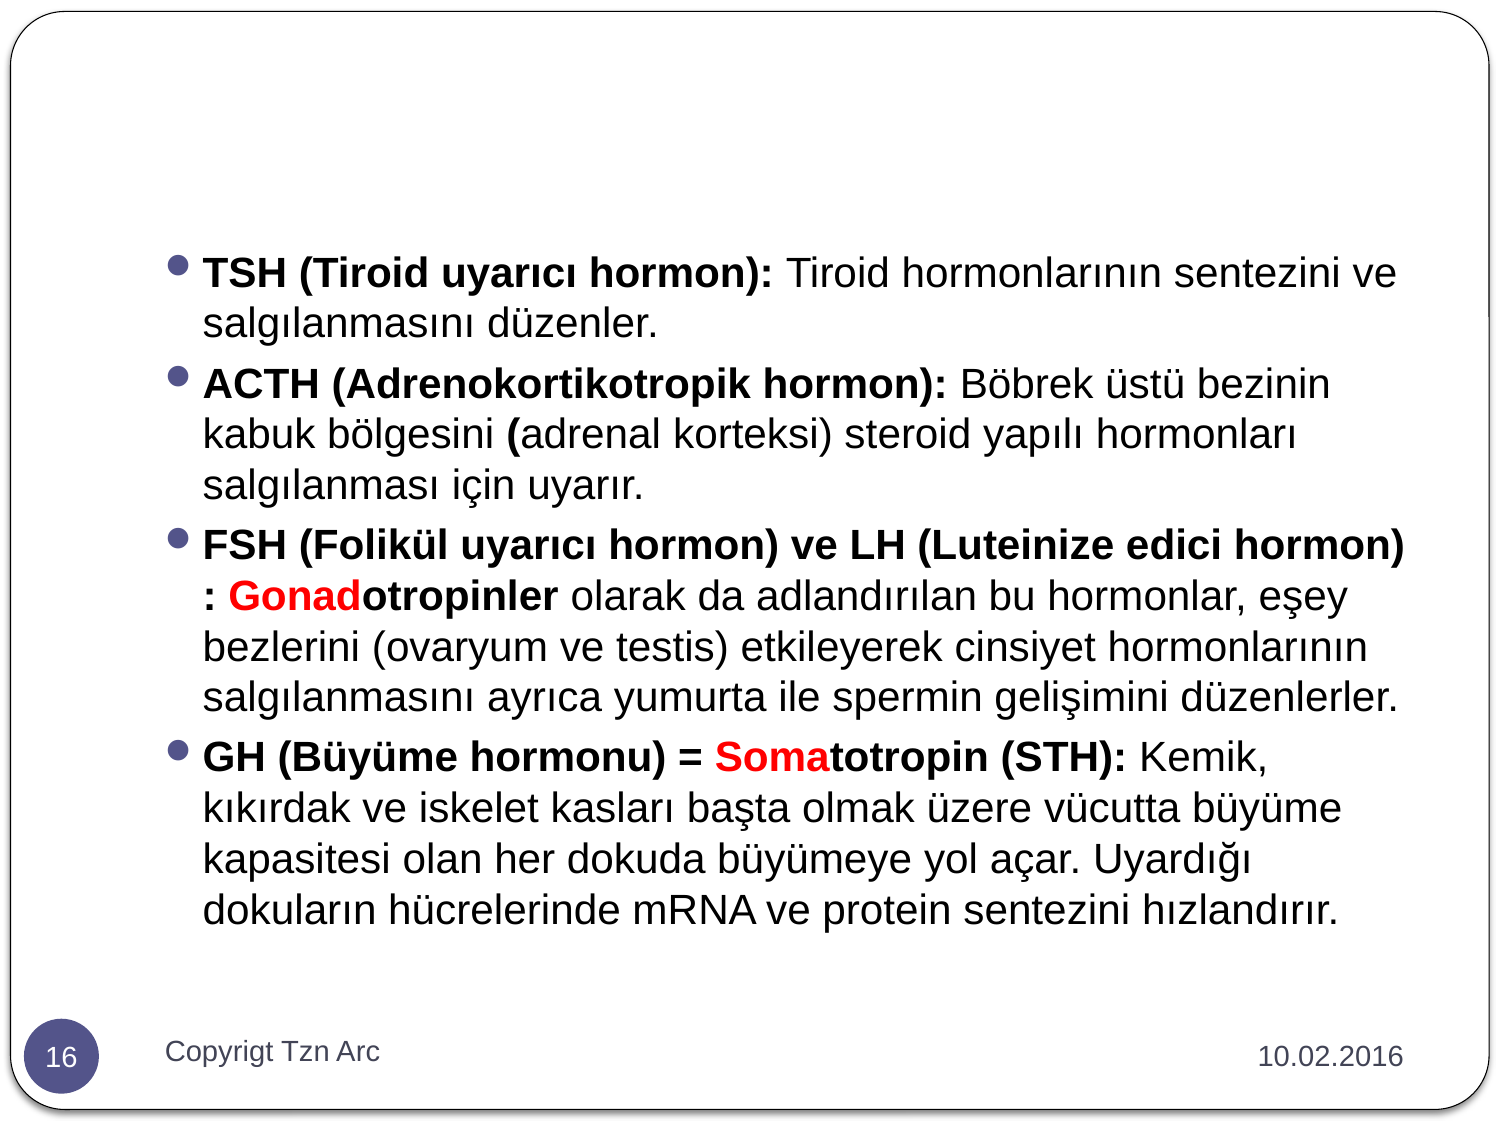

#
TSH (Tiroid uyarıcı hormon): Tiroid hormonlarının sentezini ve salgılanmasını düzenler.
ACTH (Adrenokortikotropik hormon): Böbrek üstü bezinin kabuk bölgesini (adrenal korteksi) steroid yapılı hormonları salgılanması için uyarır.
FSH (Folikül uyarıcı hormon) ve LH (Luteinize edici hormon) : Gonadotropinler olarak da adlandırılan bu hormonlar, eşey bezlerini (ovaryum ve testis) etkileyerek cinsiyet hormonlarının salgılanmasını ayrıca yumurta ile spermin gelişimini düzenlerler.
GH (Büyüme hormonu) = Somatotropin (STH): Kemik, kıkırdak ve iskelet kasları başta olmak üzere vücutta büyüme kapasitesi olan her dokuda büyümeye yol açar. Uyardığı dokuların hücrelerinde mRNA ve protein sentezini hızlandırır.
Copyrigt Tzn Arc
10.02.2016
16